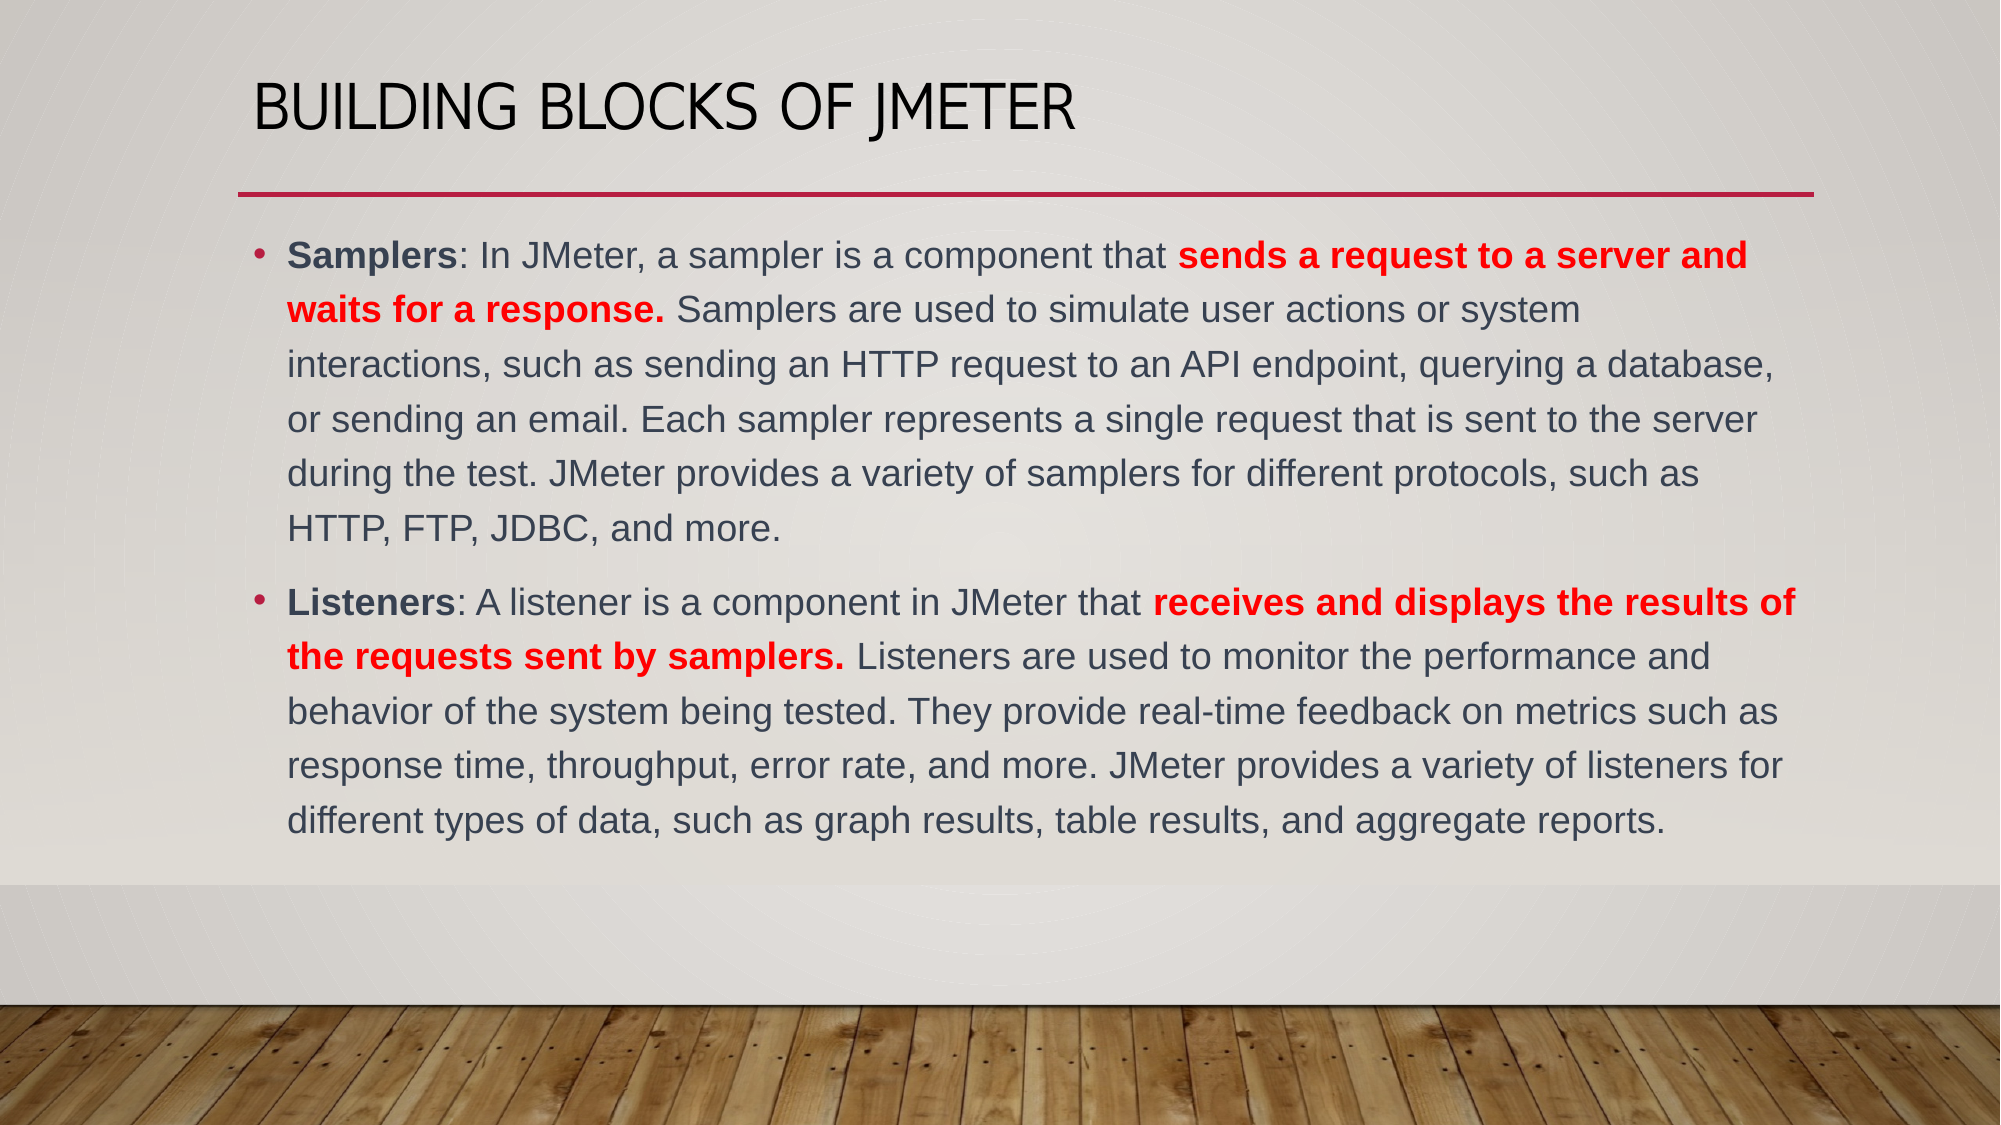

# Building Blocks of Jmeter
Samplers: In JMeter, a sampler is a component that sends a request to a server and waits for a response. Samplers are used to simulate user actions or system interactions, such as sending an HTTP request to an API endpoint, querying a database, or sending an email. Each sampler represents a single request that is sent to the server during the test. JMeter provides a variety of samplers for different protocols, such as HTTP, FTP, JDBC, and more.
Listeners: A listener is a component in JMeter that receives and displays the results of the requests sent by samplers. Listeners are used to monitor the performance and behavior of the system being tested. They provide real-time feedback on metrics such as response time, throughput, error rate, and more. JMeter provides a variety of listeners for different types of data, such as graph results, table results, and aggregate reports.